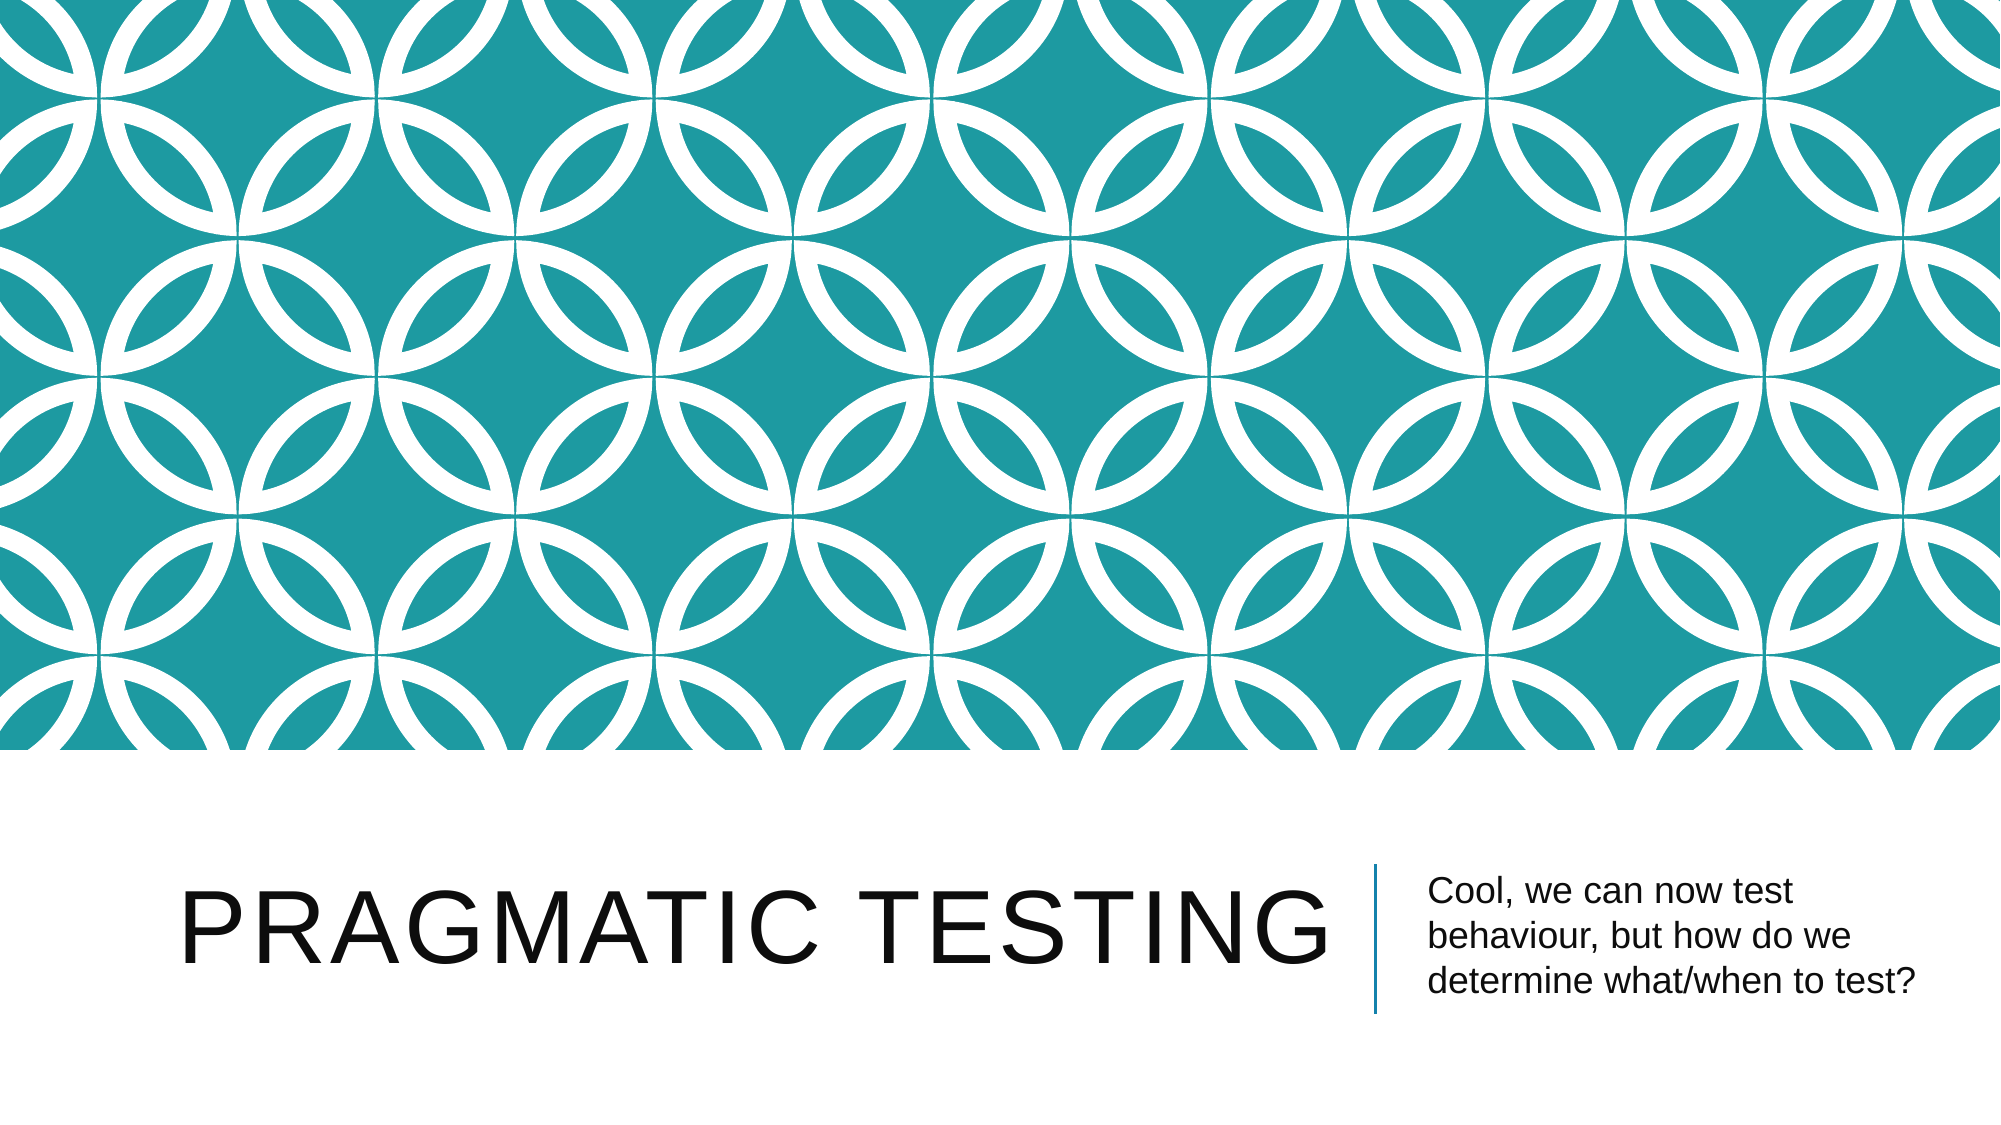

# Pragmatic testing
Cool, we can now test behaviour, but how do we determine what/when to test?